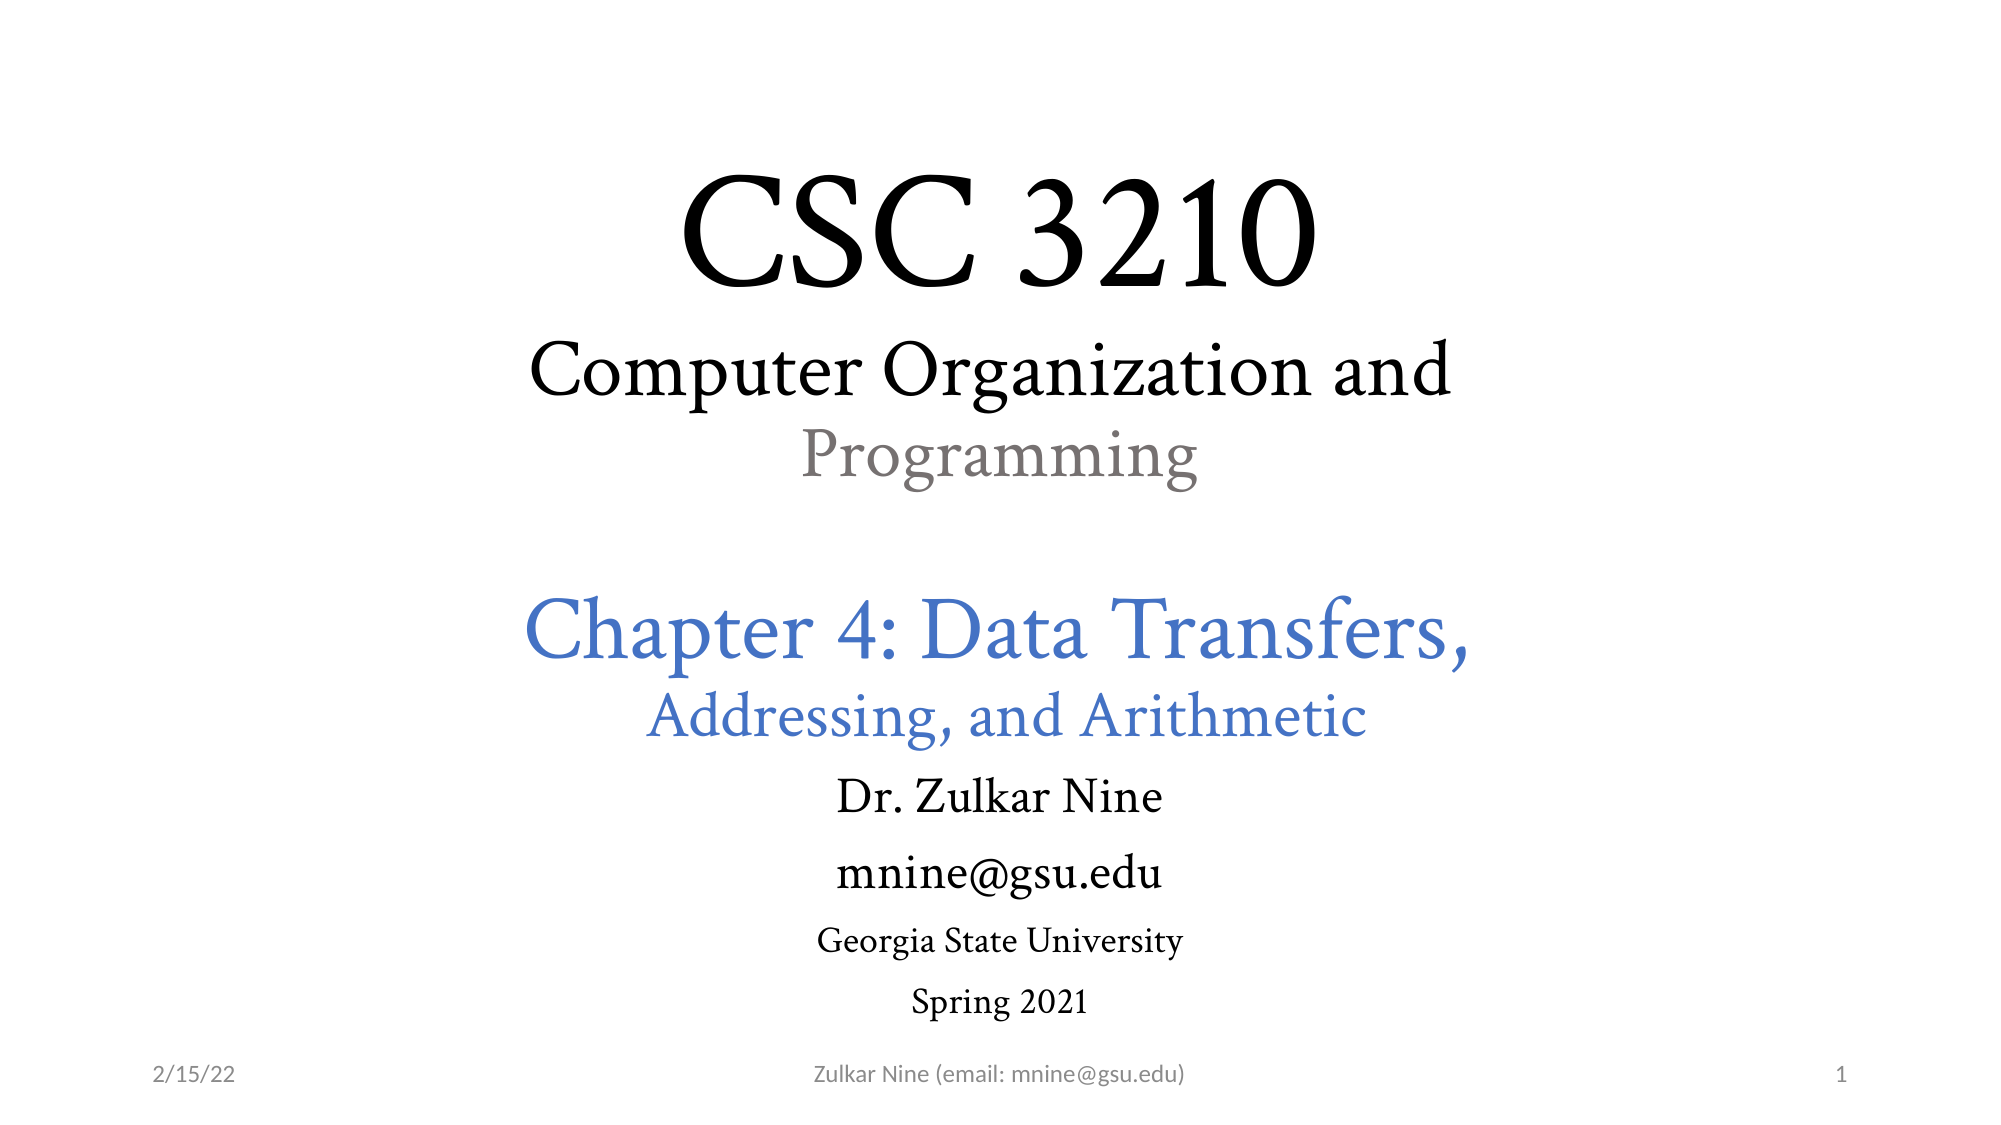

# CSC 3210 Computer Organization and Programming
Chapter 4: Data Transfers,
Addressing, and Arithmetic
Dr. Zulkar Nine
mnine@gsu.edu
Georgia State University
Spring 2021
2/15/22
Zulkar Nine (email: mnine@gsu.edu)
1